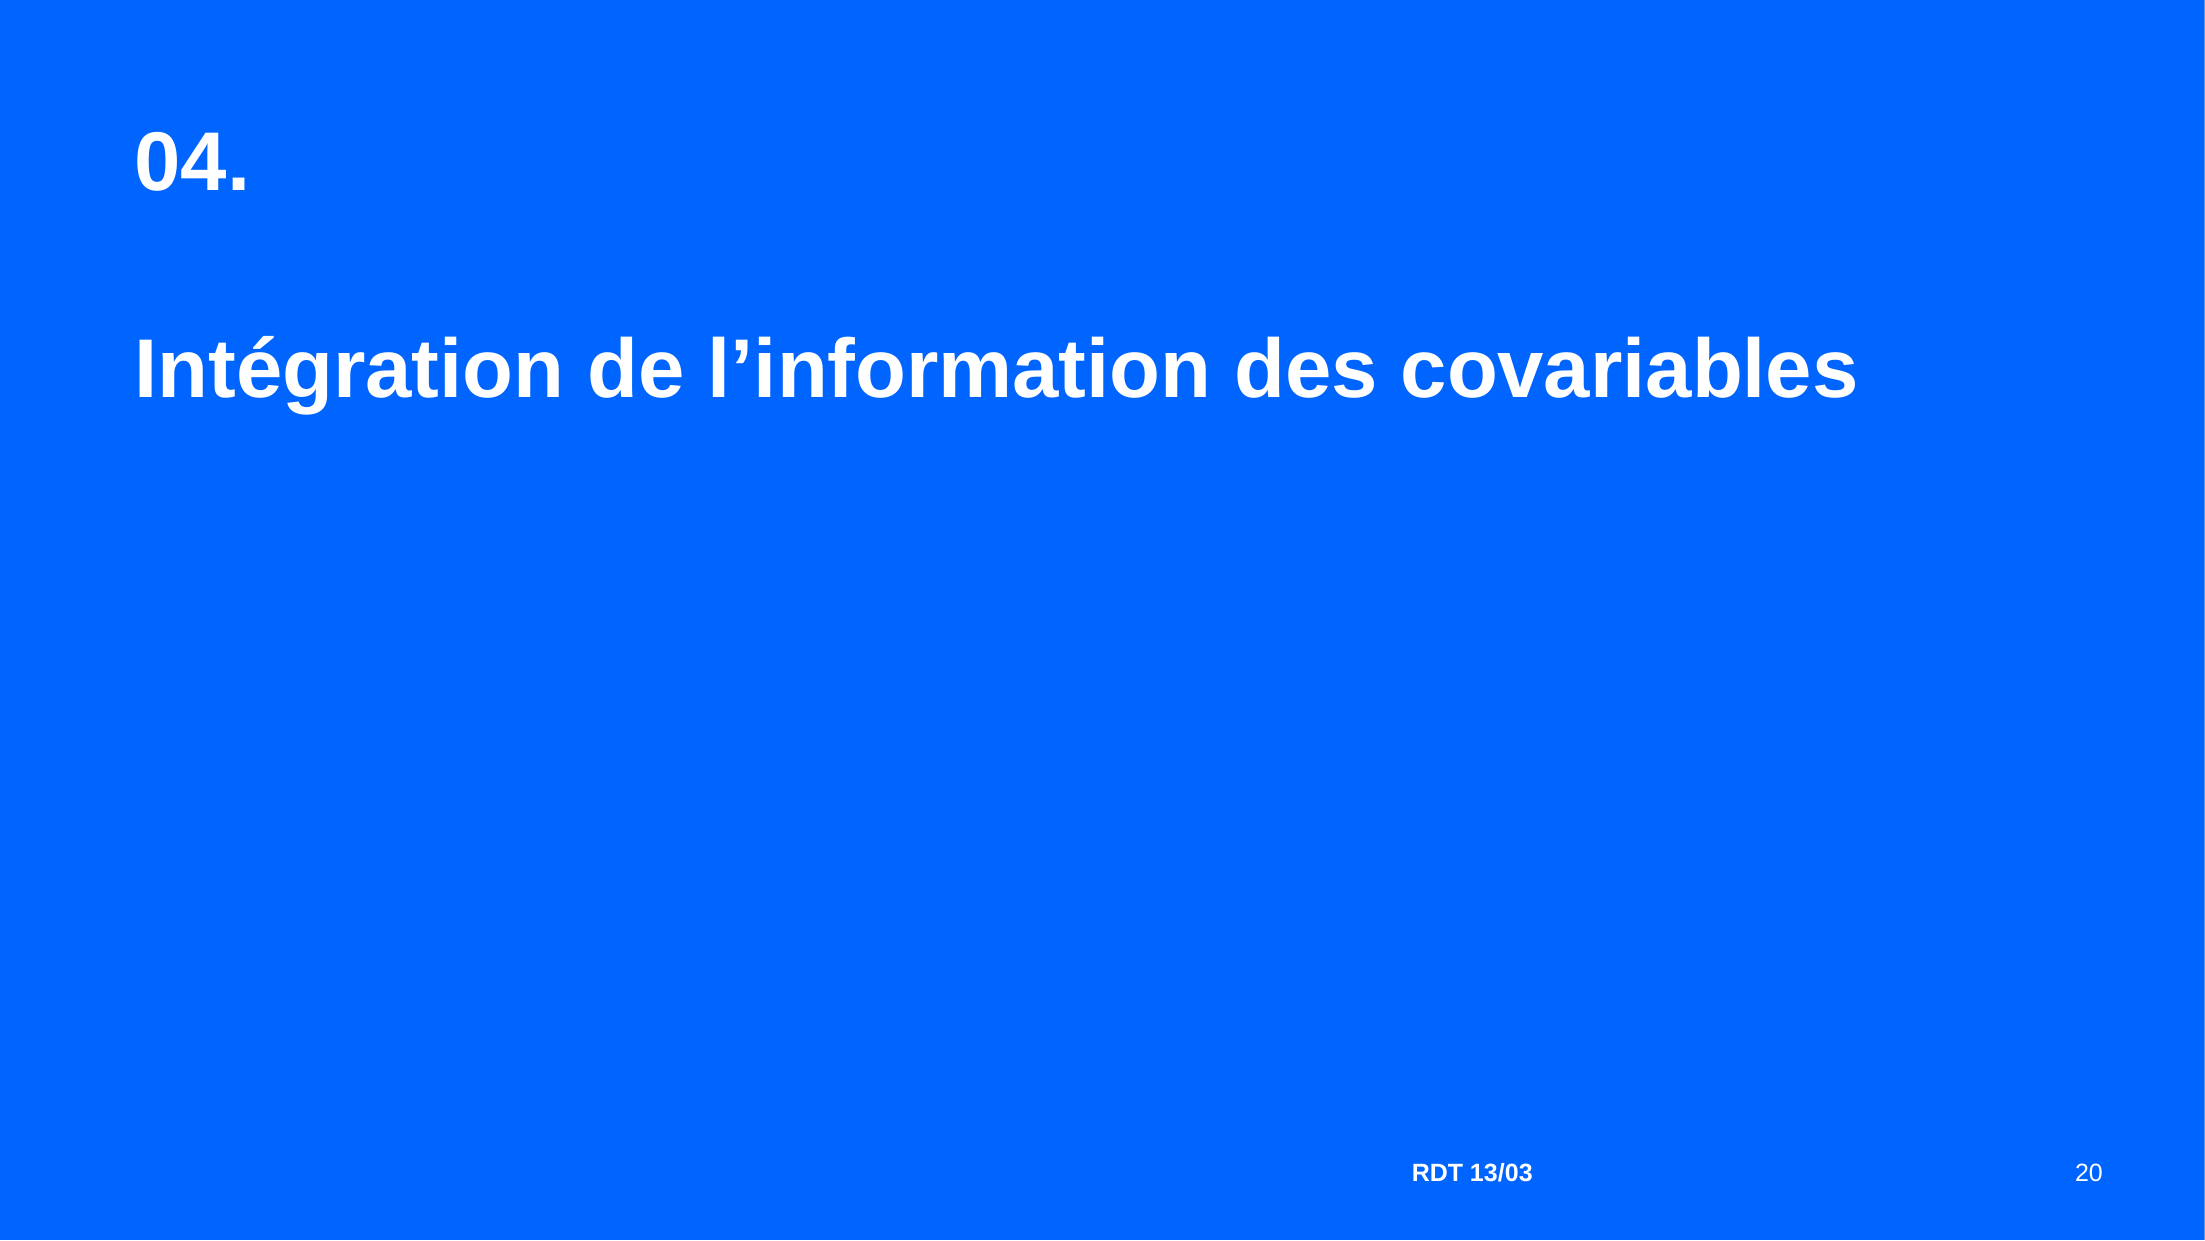

04.
# Intégration de l’information des covariables
RDT 13/03